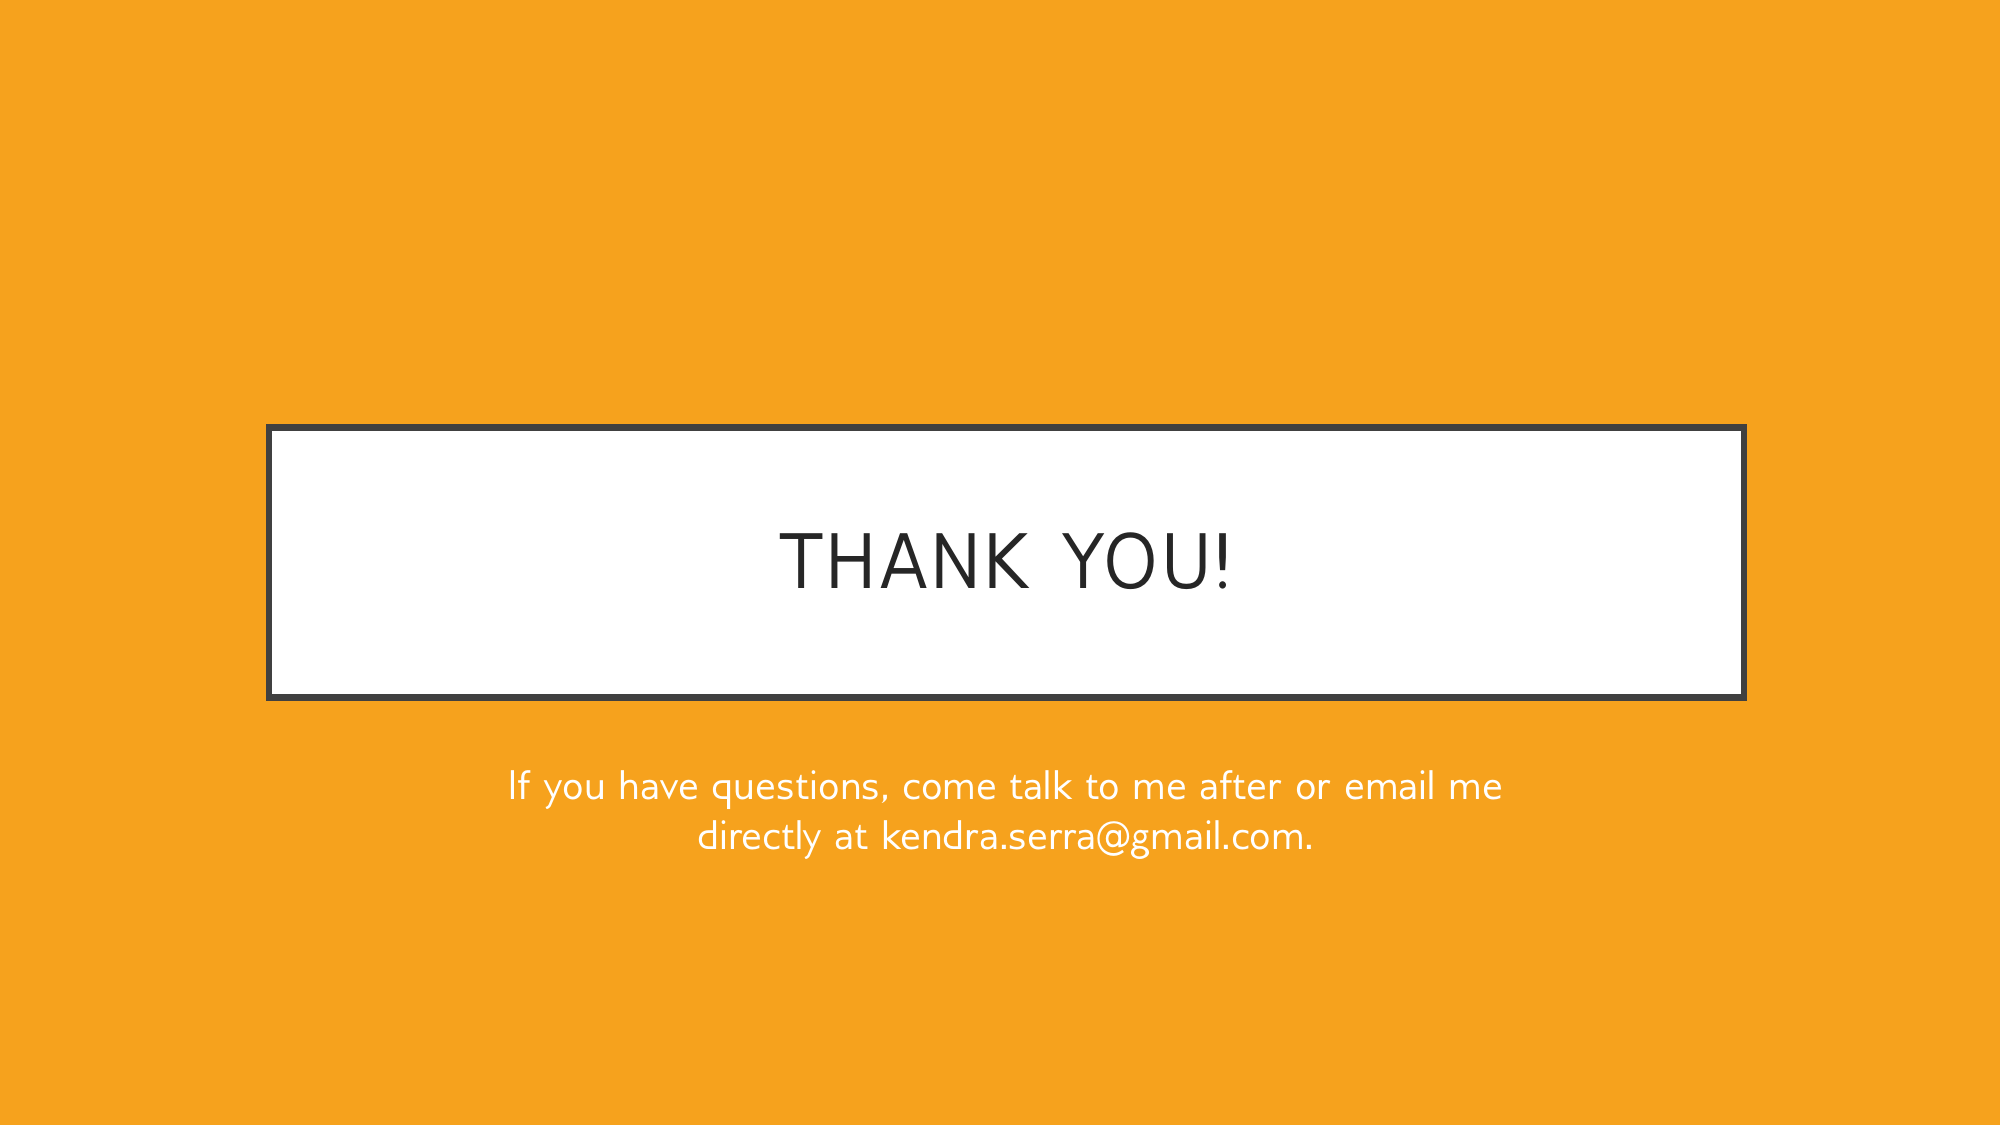

# Thank you!
If you have questions, come talk to me after or email me directly at kendra.serra@gmail.com.